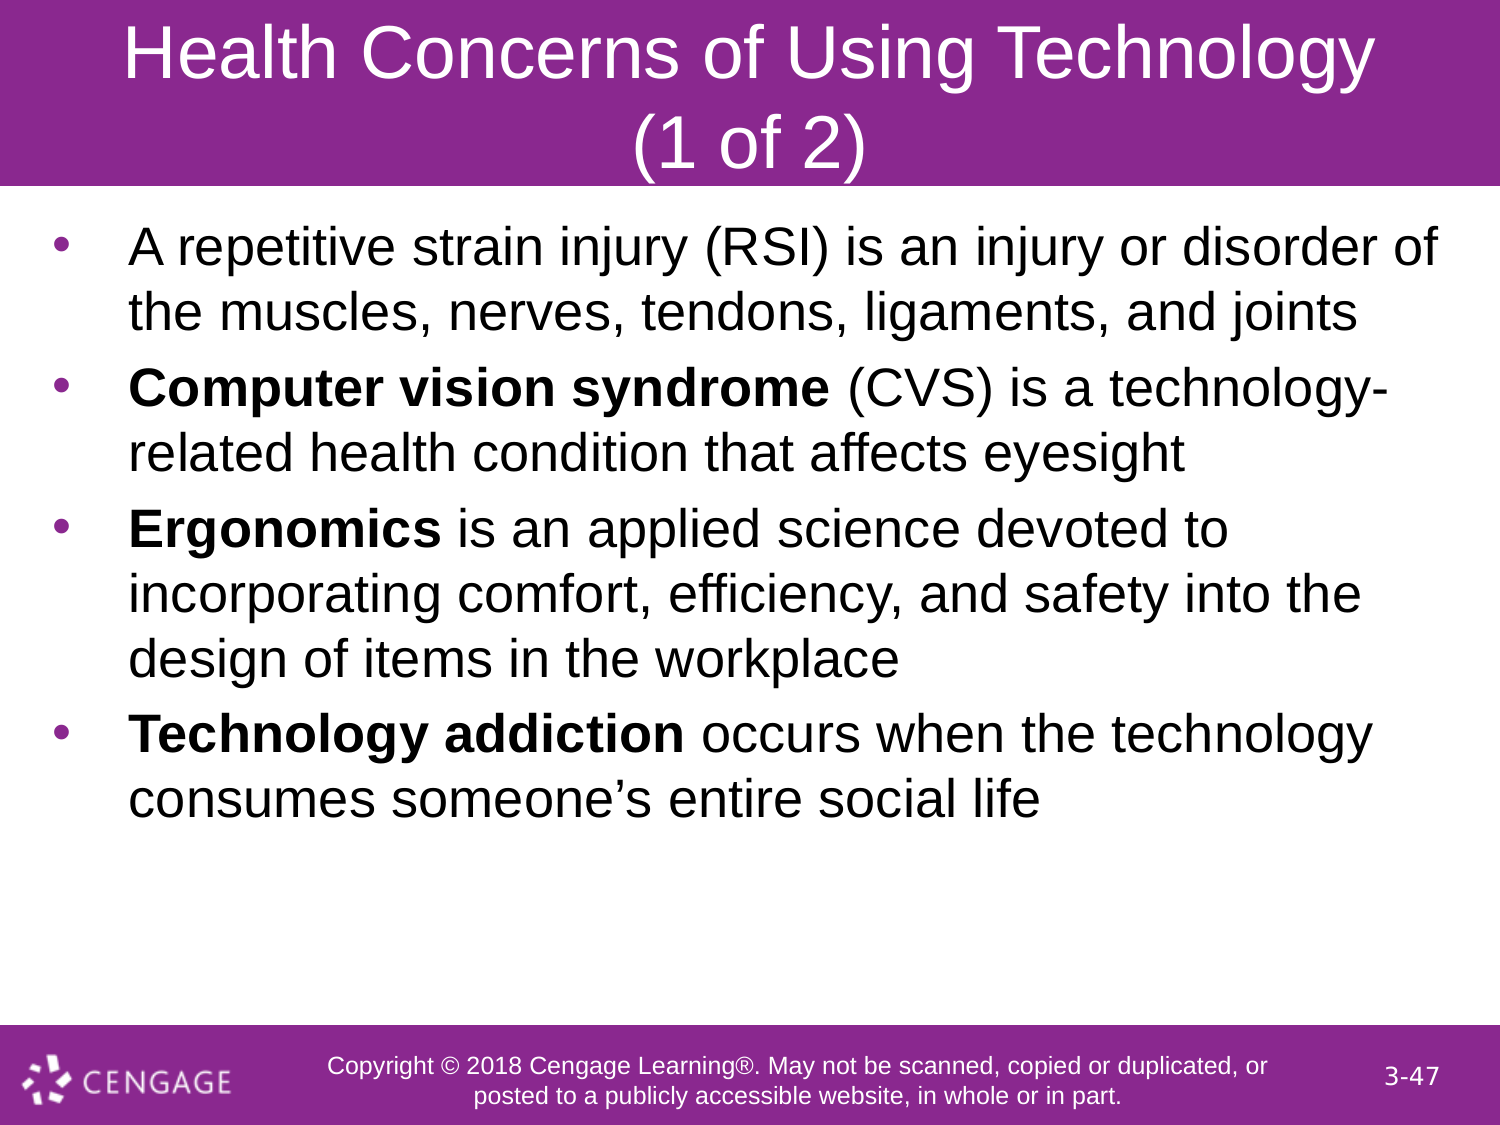

# Health Concerns of Using Technology (1 of 2)
A repetitive strain injury (RSI) is an injury or disorder of the muscles, nerves, tendons, ligaments, and joints
Computer vision syndrome (CVS) is a technology-related health condition that affects eyesight
Ergonomics is an applied science devoted to incorporating comfort, efficiency, and safety into the design of items in the workplace
Technology addiction occurs when the technology consumes someone’s entire social life